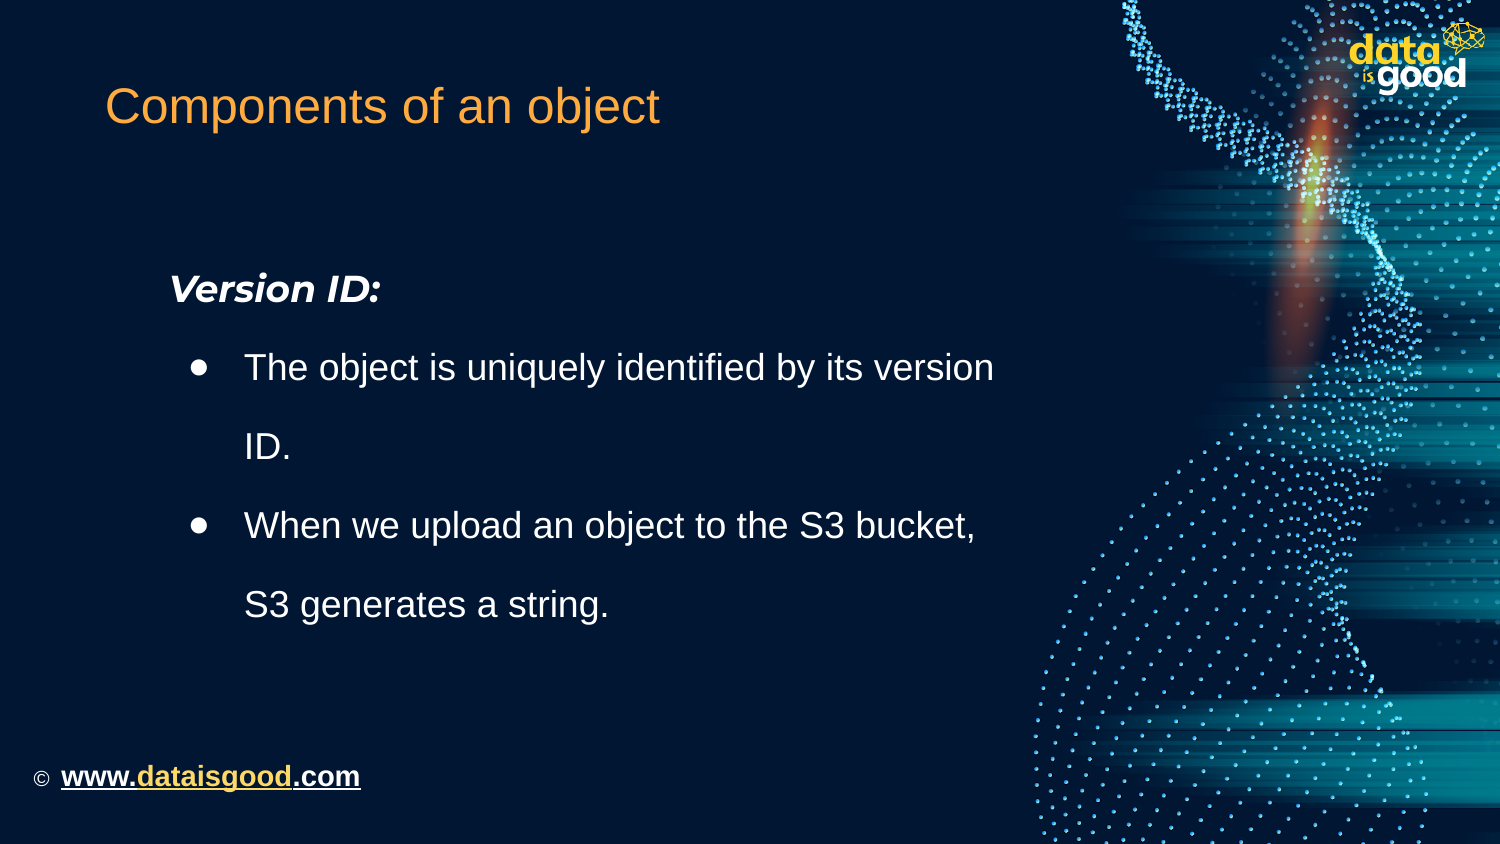

# Components of an object
Version ID:
The object is uniquely identified by its version ID.
When we upload an object to the S3 bucket, S3 generates a string.